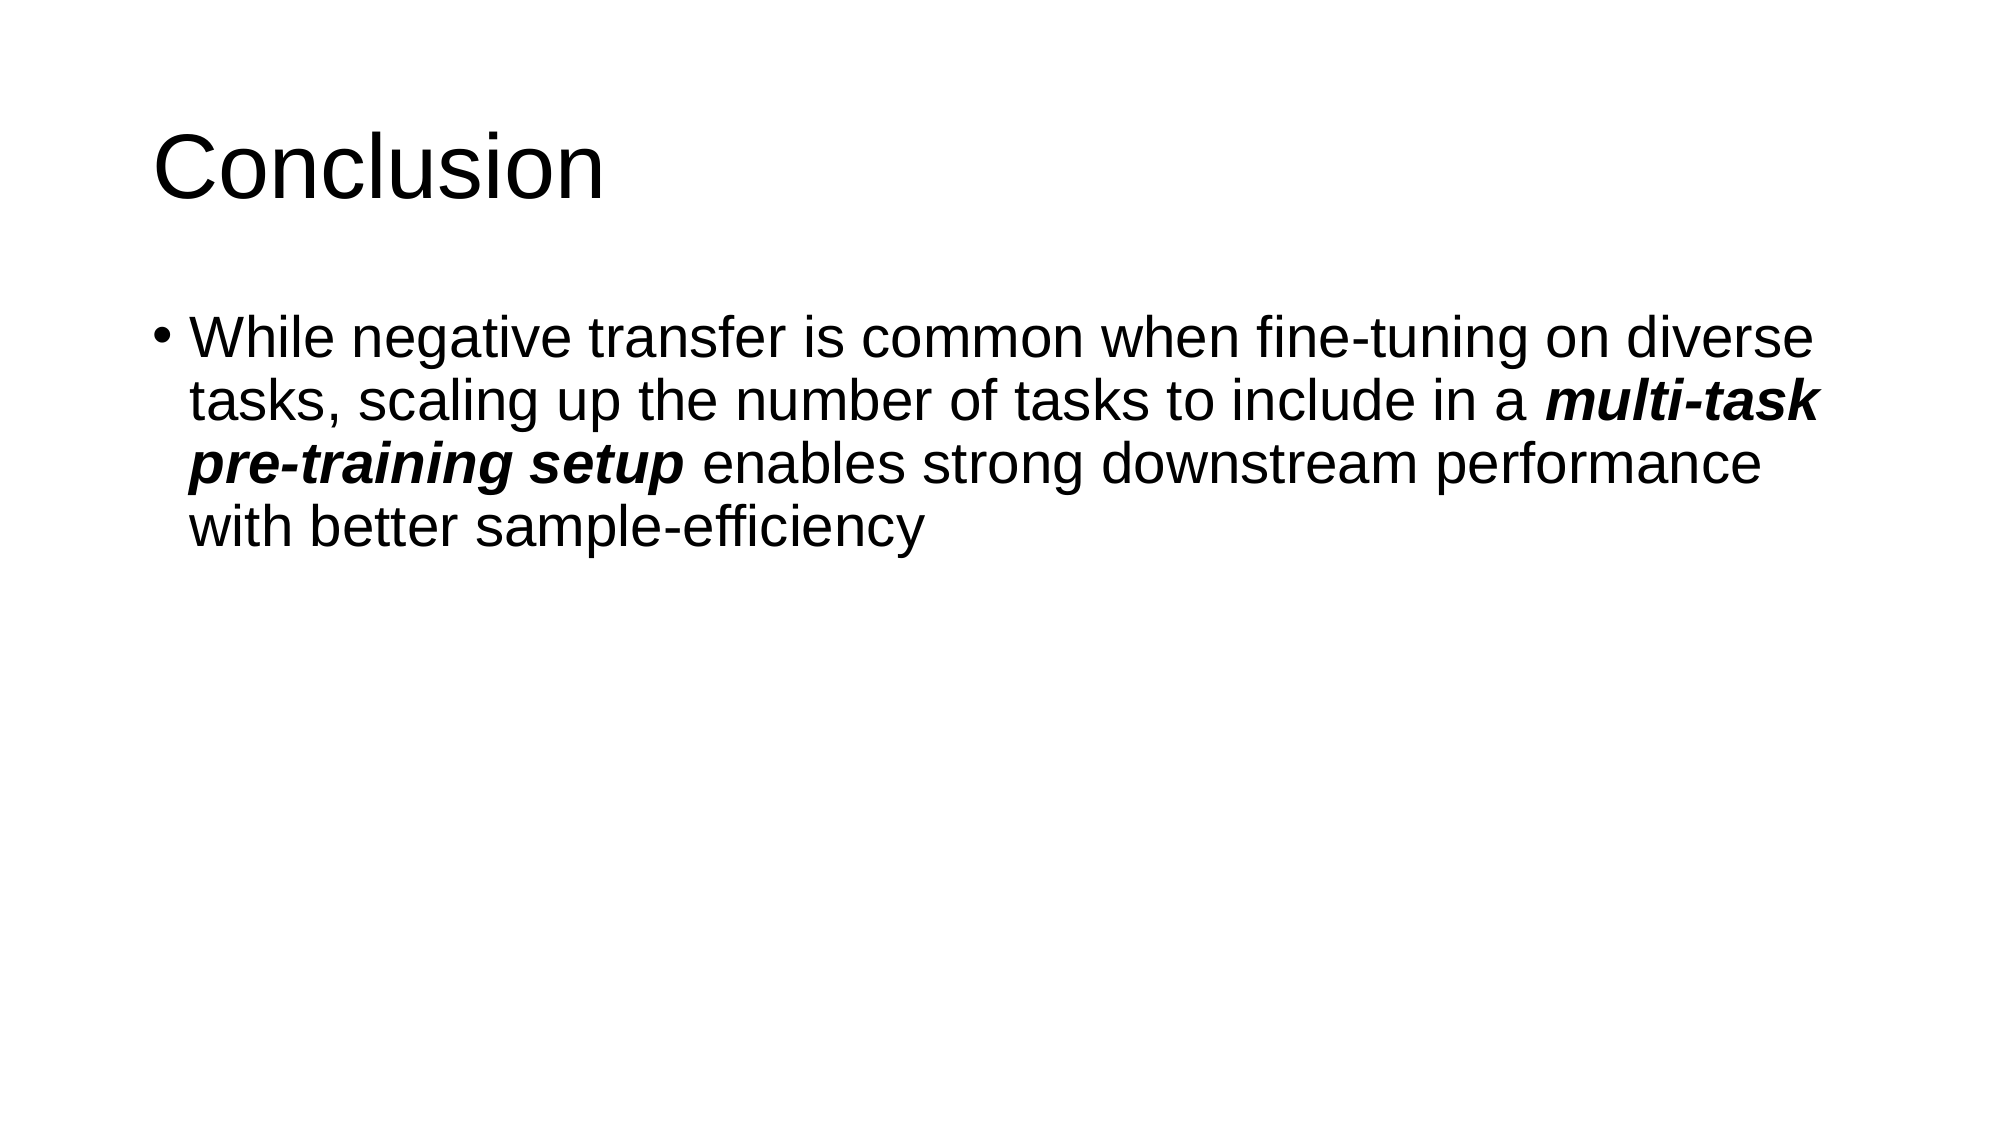

# Conclusion
While negative transfer is common when fine-tuning on diverse tasks, scaling up the number of tasks to include in a multi-task pre-training setup enables strong downstream performance with better sample-efficiency